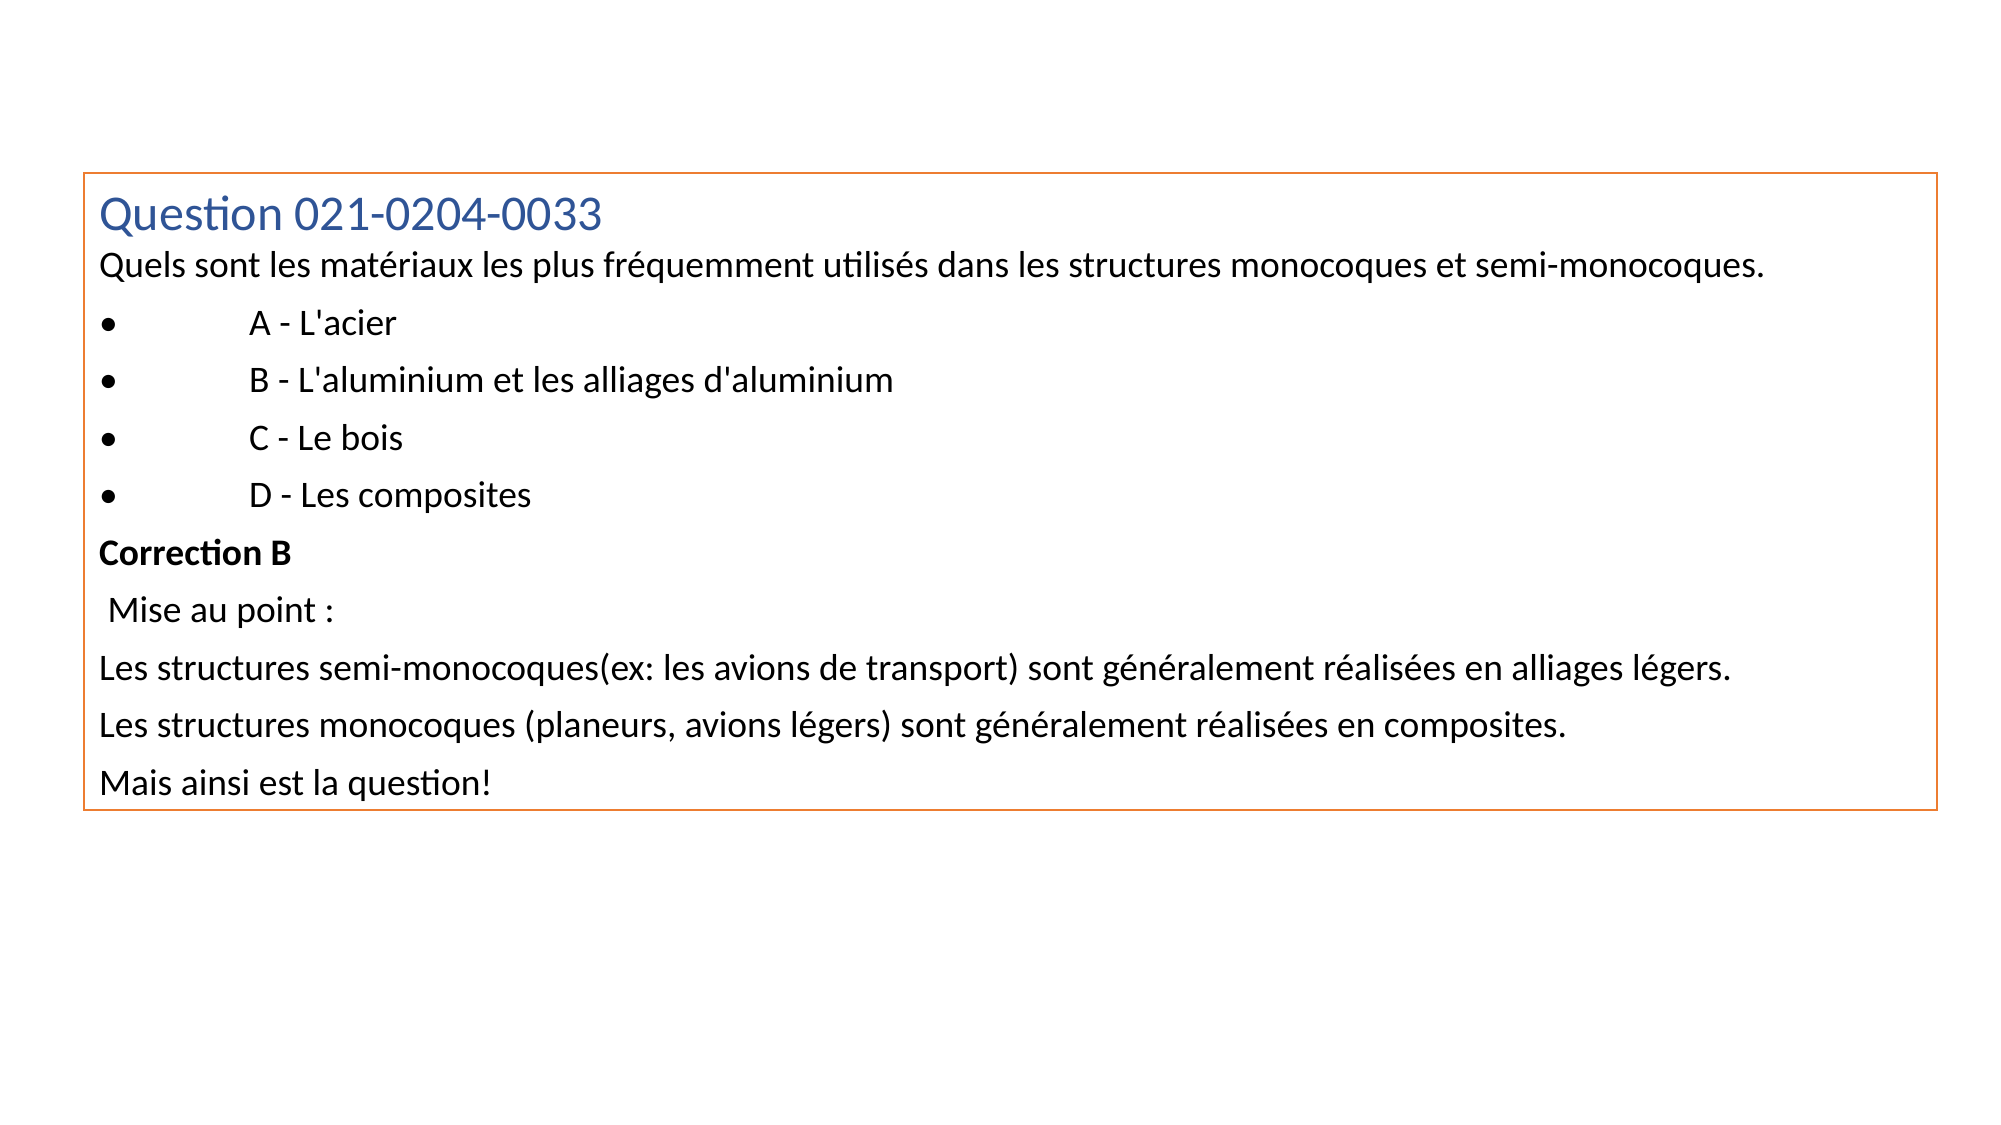

Question 021-0204-0033
Quels sont les matériaux les plus fréquemment utilisés dans les structures monocoques et semi-monocoques.
•	A - L'acier
•	B - L'aluminium et les alliages d'aluminium
•	C - Le bois
•	D - Les composites
Correction B
 Mise au point :
Les structures semi-monocoques(ex: les avions de transport) sont généralement réalisées en alliages légers.
Les structures monocoques (planeurs, avions légers) sont généralement réalisées en composites.
Mais ainsi est la question!